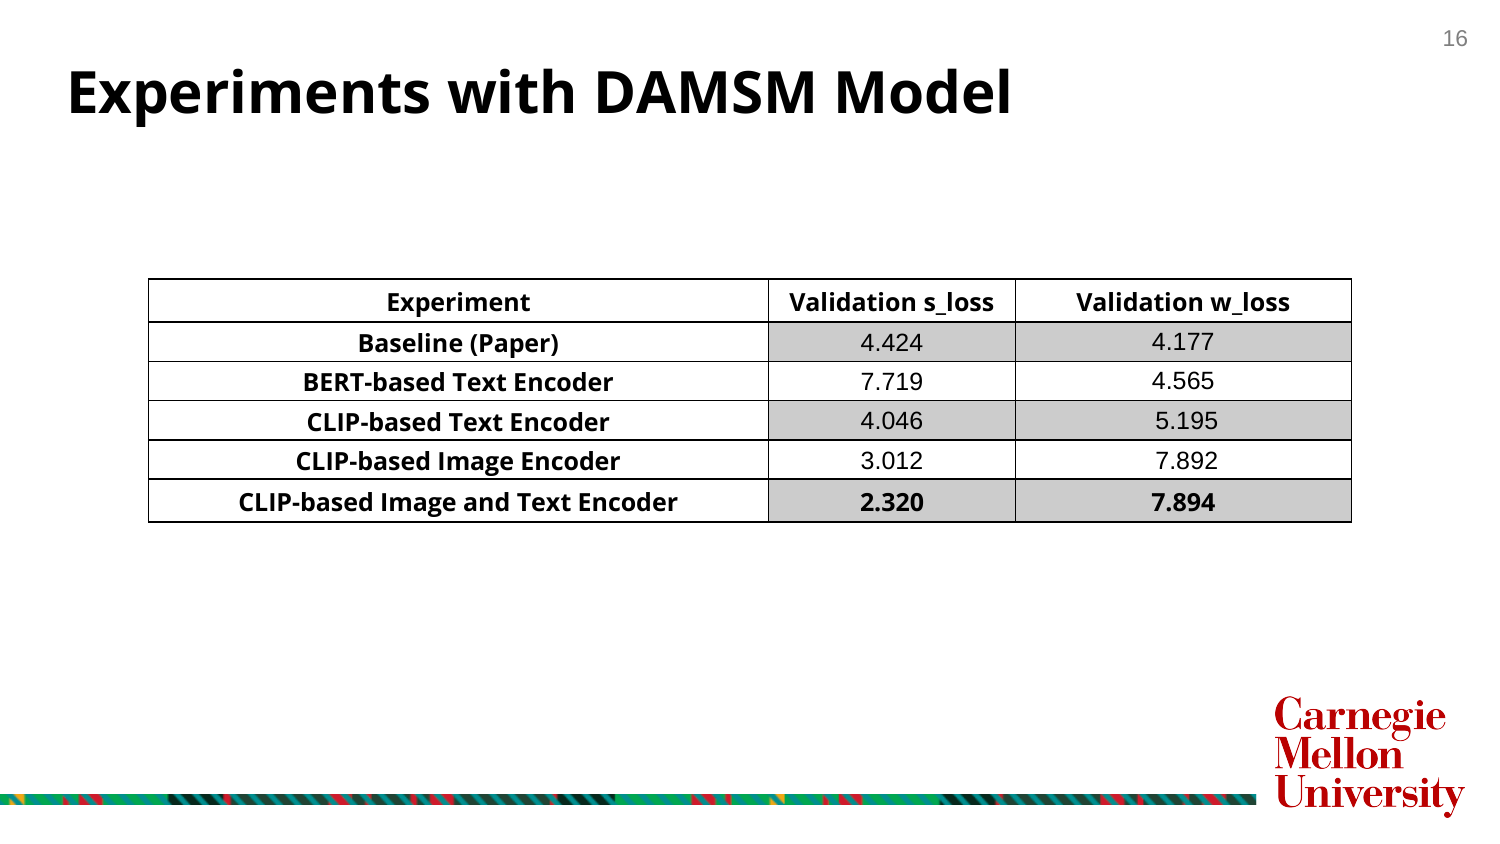

# Experiments with DAMSM Model
| Experiment | Validation s\_loss | Validation w\_loss |
| --- | --- | --- |
| Baseline (Paper) | 4.424 | 4.177 |
| BERT-based Text Encoder | 7.719 | 4.565 |
| CLIP-based Text Encoder | 4.046 | 5.195 |
| CLIP-based Image Encoder | 3.012 | 7.892 |
| CLIP-based Image and Text Encoder | 2.320 | 7.894 |